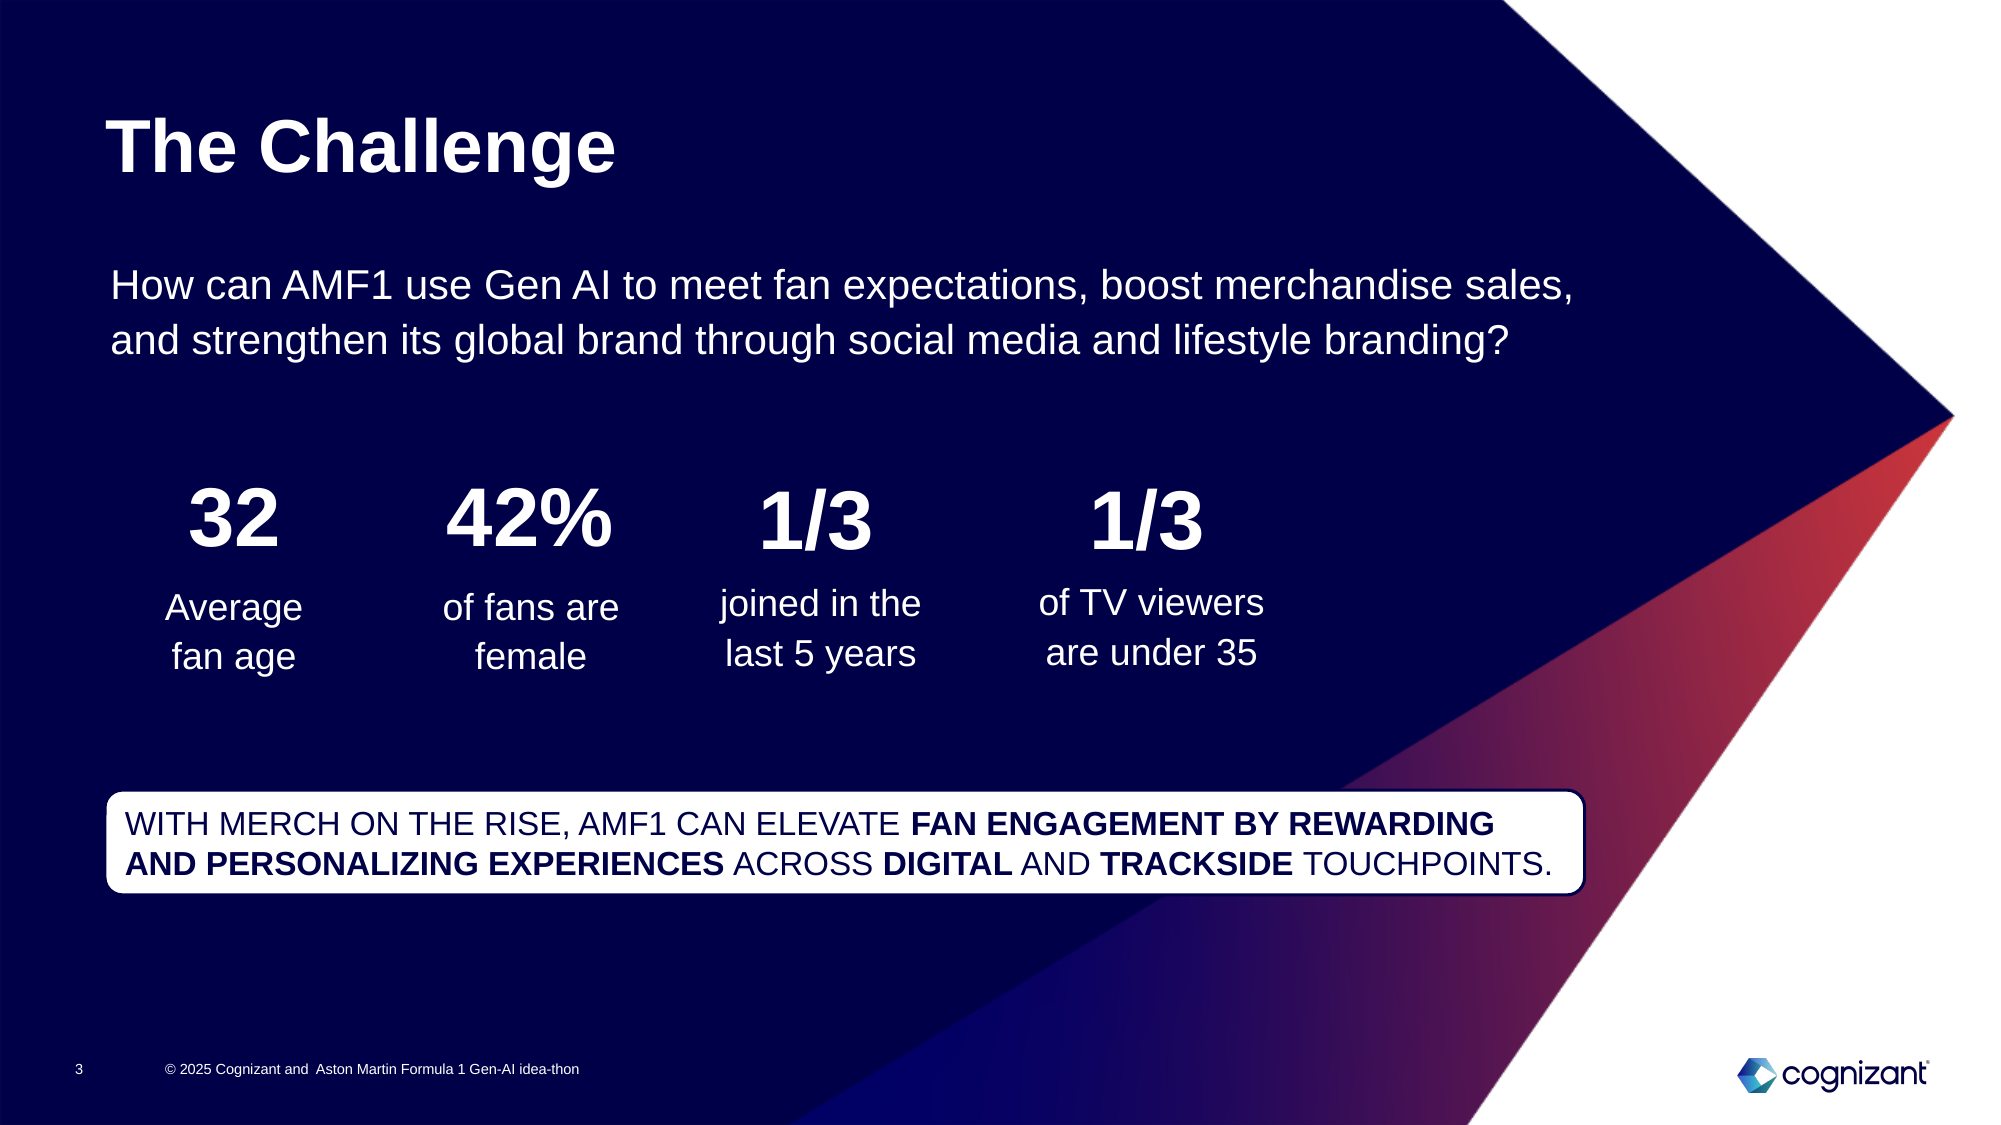

# The Challenge
How can AMF1 use Gen AI to meet fan expectations, boost merchandise sales, and strengthen its global brand through social media and lifestyle branding?
32
42%
1/3
1/3
of TV viewers are under 35
joined in the last 5 years
Average fan age
of fans are female
WITH MERCH ON THE RISE, AMF1 CAN ELEVATE FAN ENGAGEMENT BY REWARDING AND PERSONALIZING EXPERIENCES ACROSS DIGITAL AND TRACKSIDE TOUCHPOINTS.
3
© 2025 Cognizant and  Aston Martin Formula 1 Gen-AI idea-thon